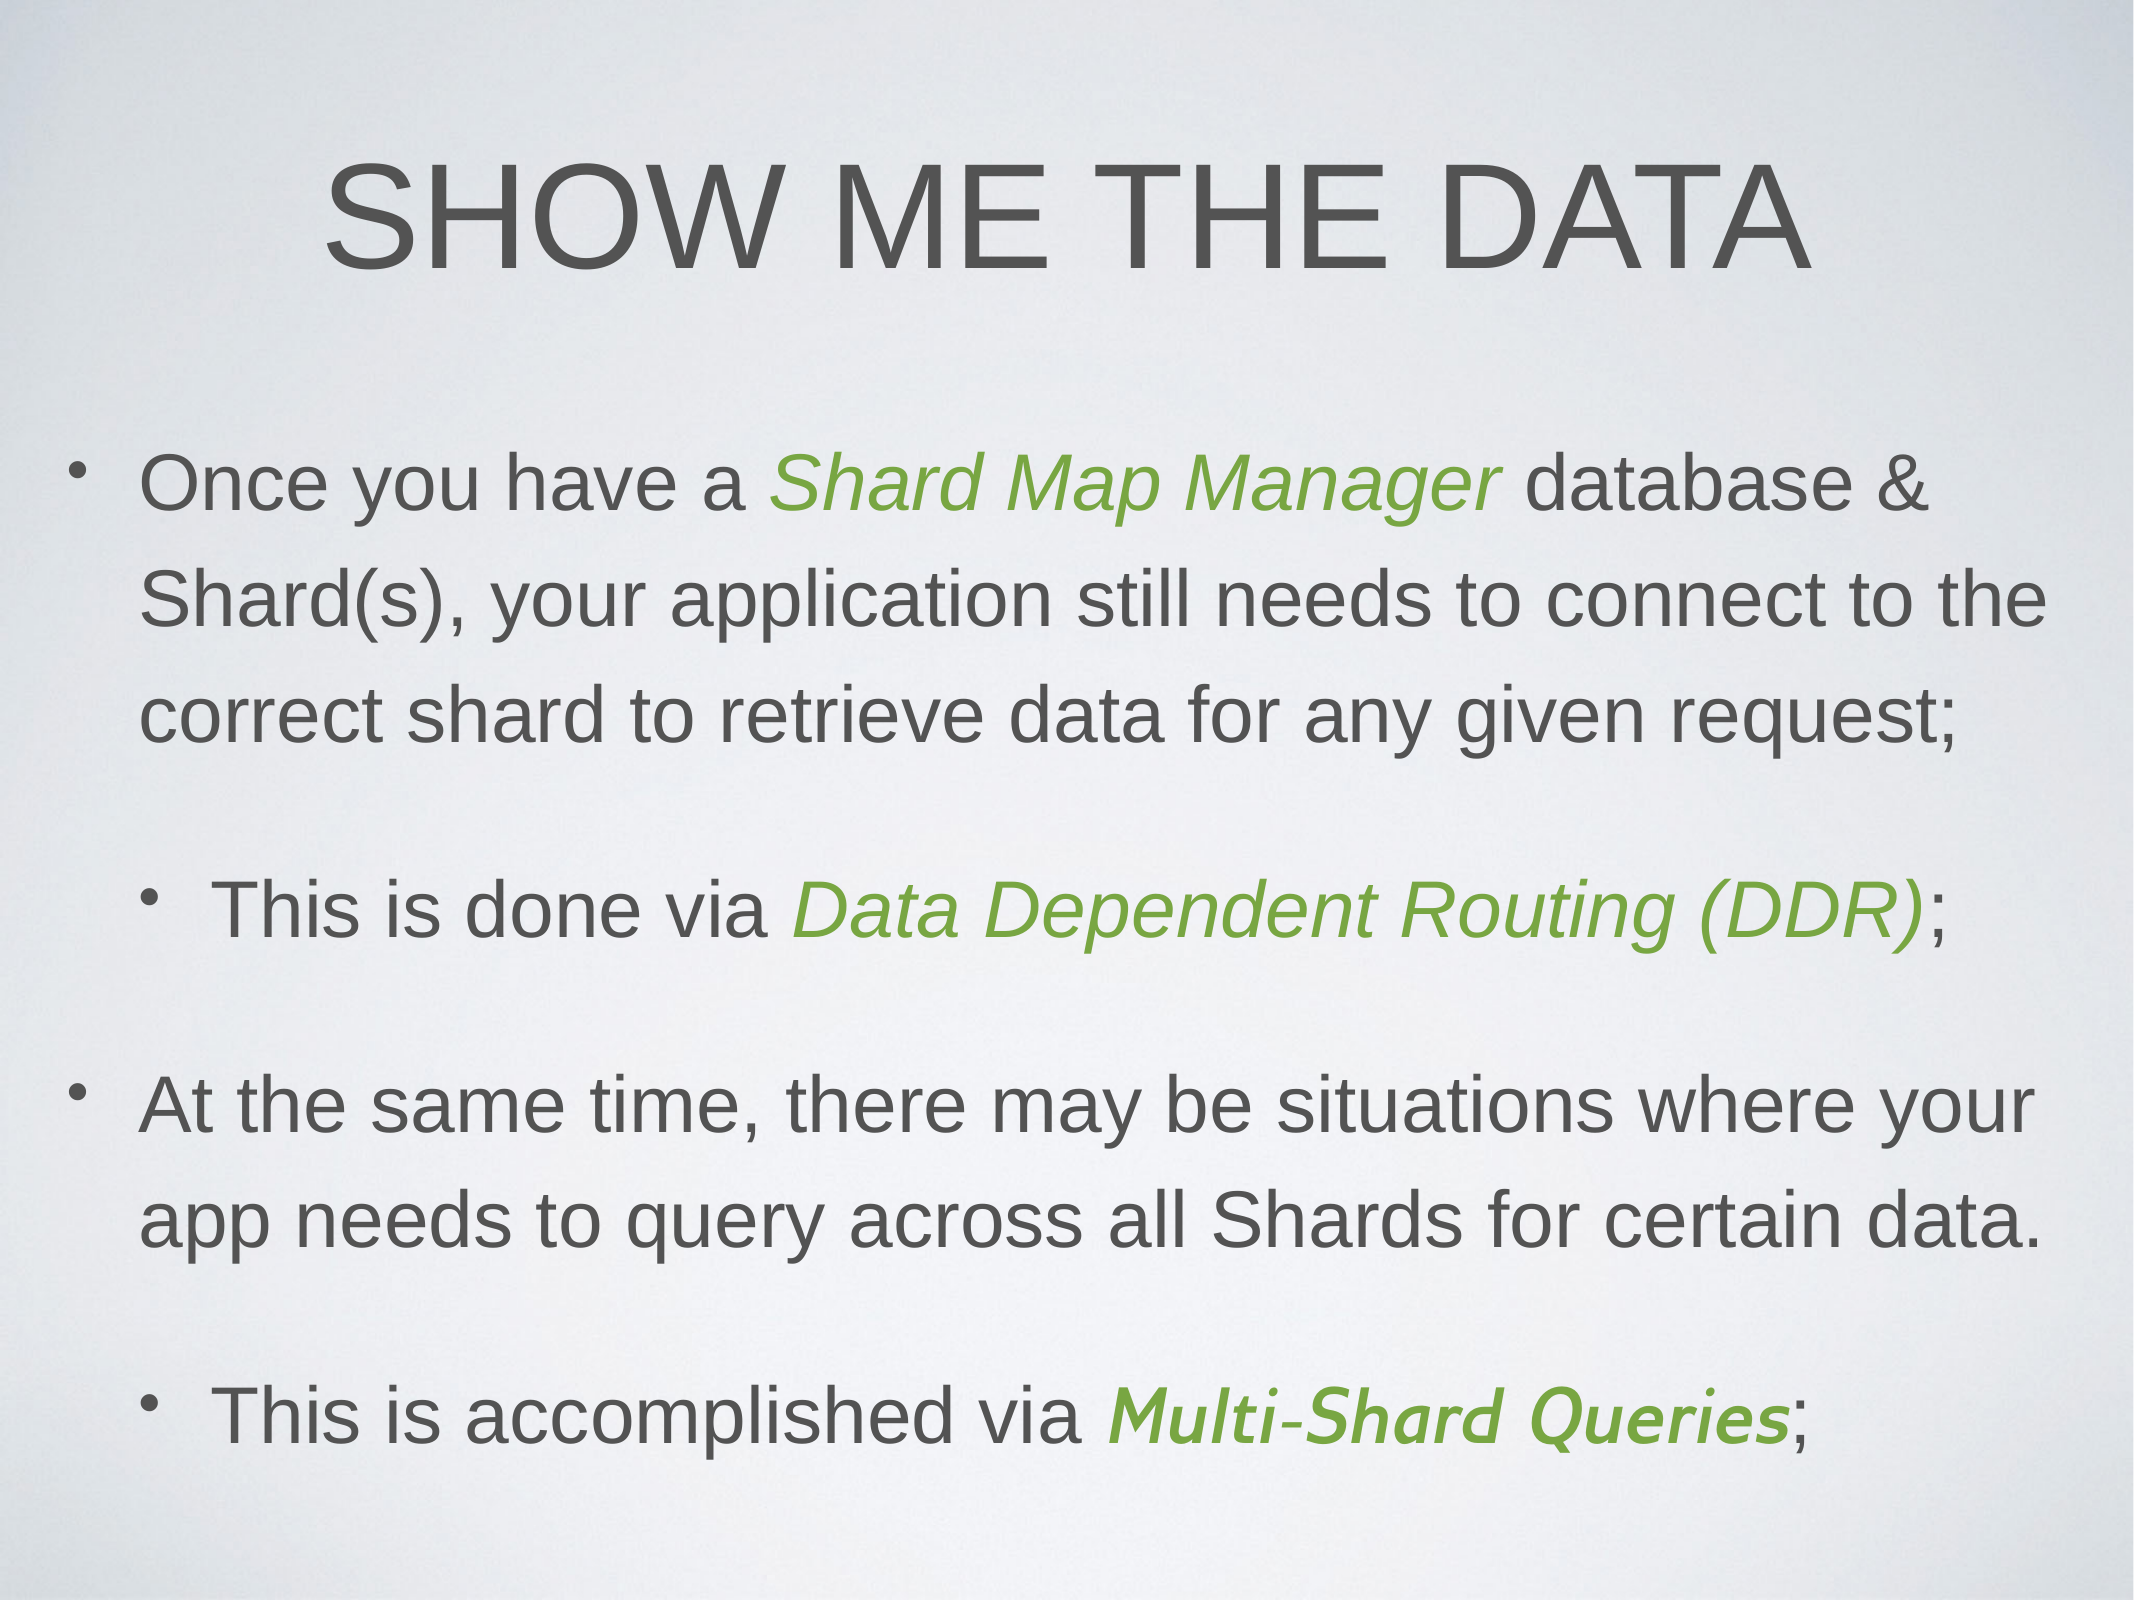

# Show Me The Data
Once you have a Shard Map Manager database & Shard(s), your application still needs to connect to the correct shard to retrieve data for any given request;
This is done via Data Dependent Routing (DDR);
At the same time, there may be situations where your app needs to query across all Shards for certain data.
This is accomplished via Multi-Shard Queries;